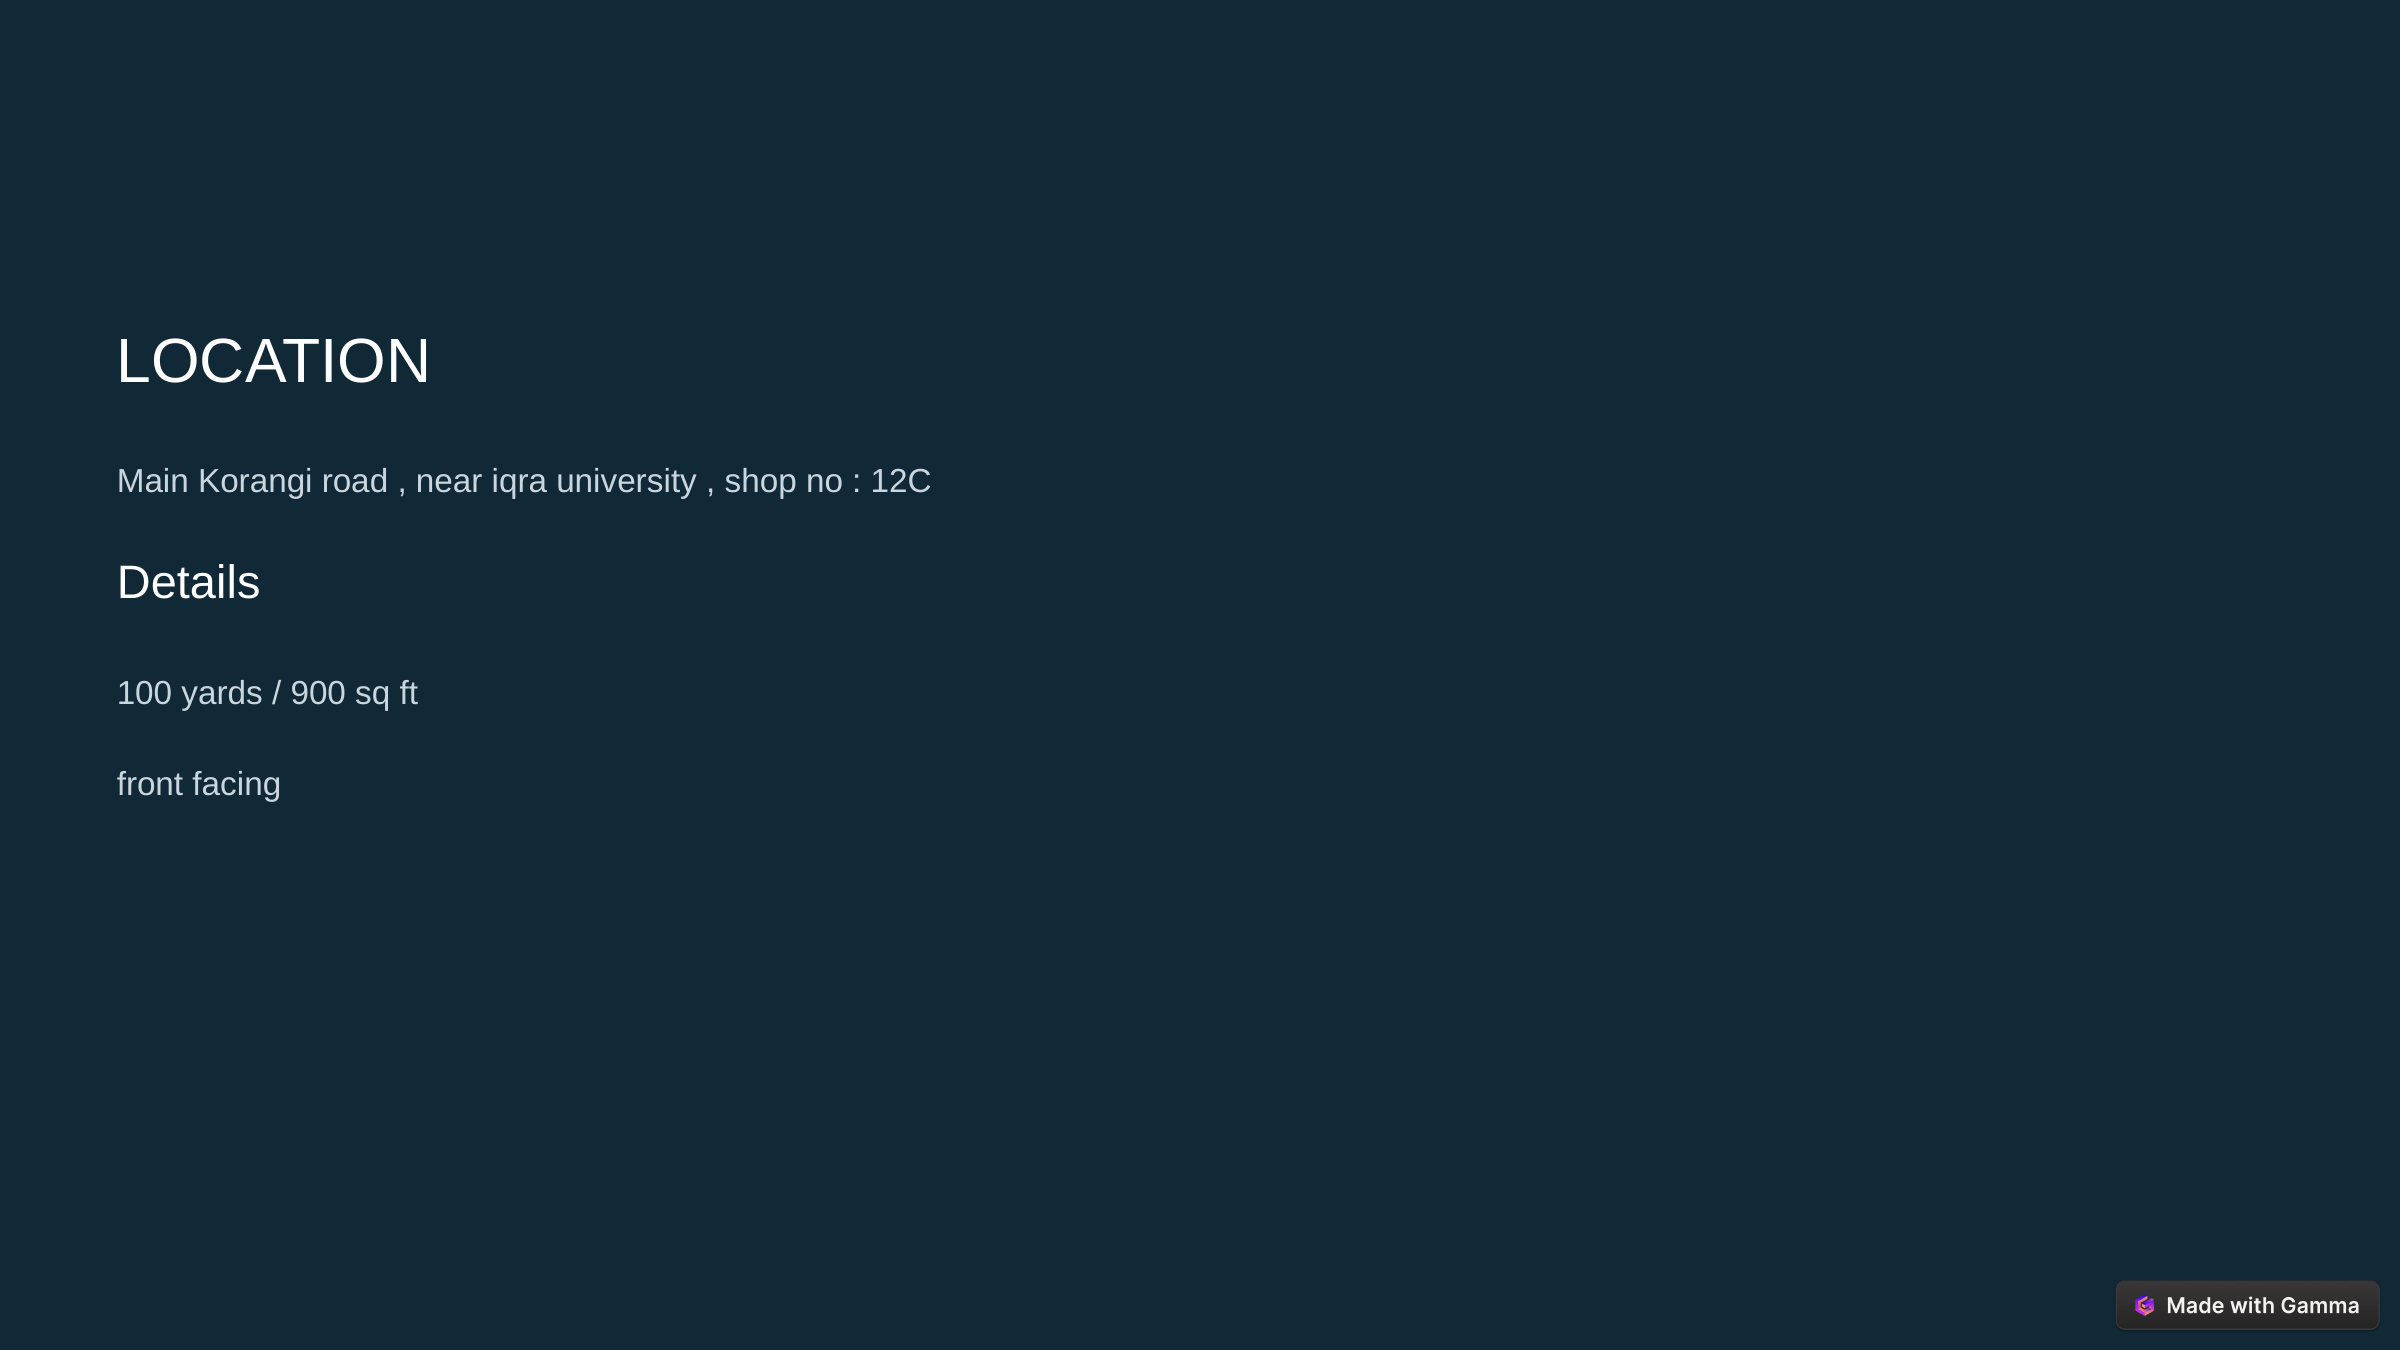

LOCATION
Main Korangi road , near iqra university , shop no : 12C
Details
100 yards / 900 sq ft
front facing